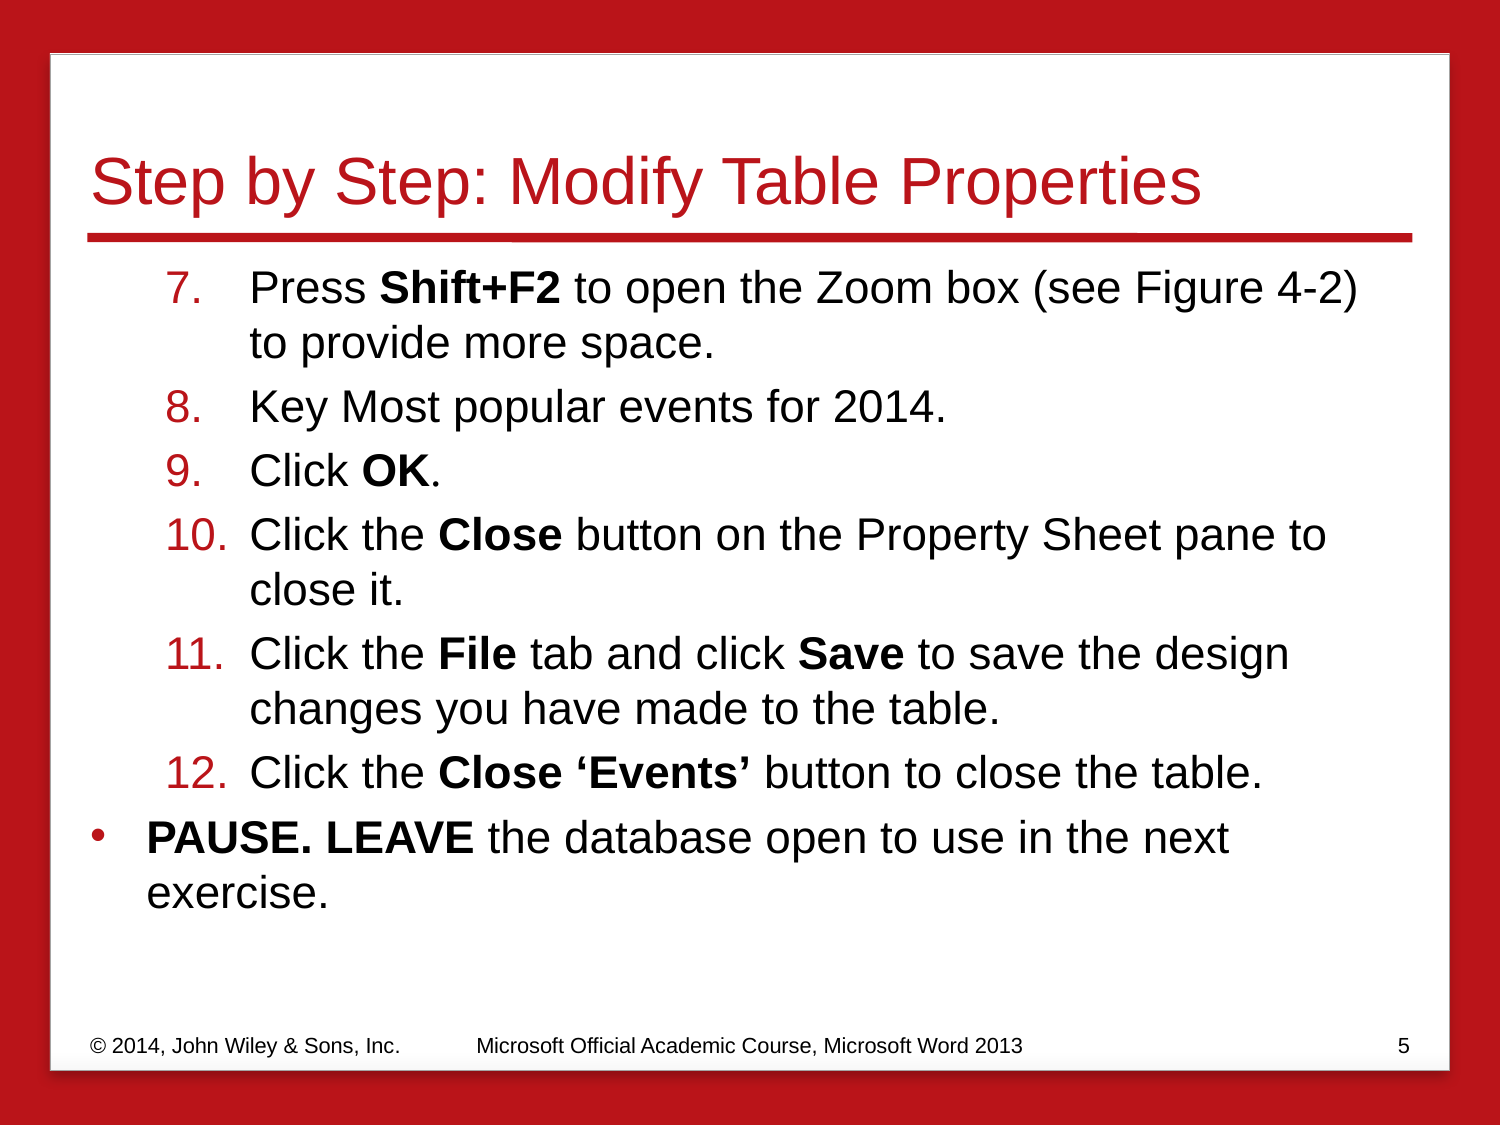

# Step by Step: Modify Table Properties
Press Shift+F2 to open the Zoom box (see Figure 4-2) to provide more space.
Key Most popular events for 2014.
Click OK.
Click the Close button on the Property Sheet pane to close it.
Click the File tab and click Save to save the design changes you have made to the table.
Click the Close ‘Events’ button to close the table.
PAUSE. LEAVE the database open to use in the next exercise.
© 2014, John Wiley & Sons, Inc.
Microsoft Official Academic Course, Microsoft Word 2013
5